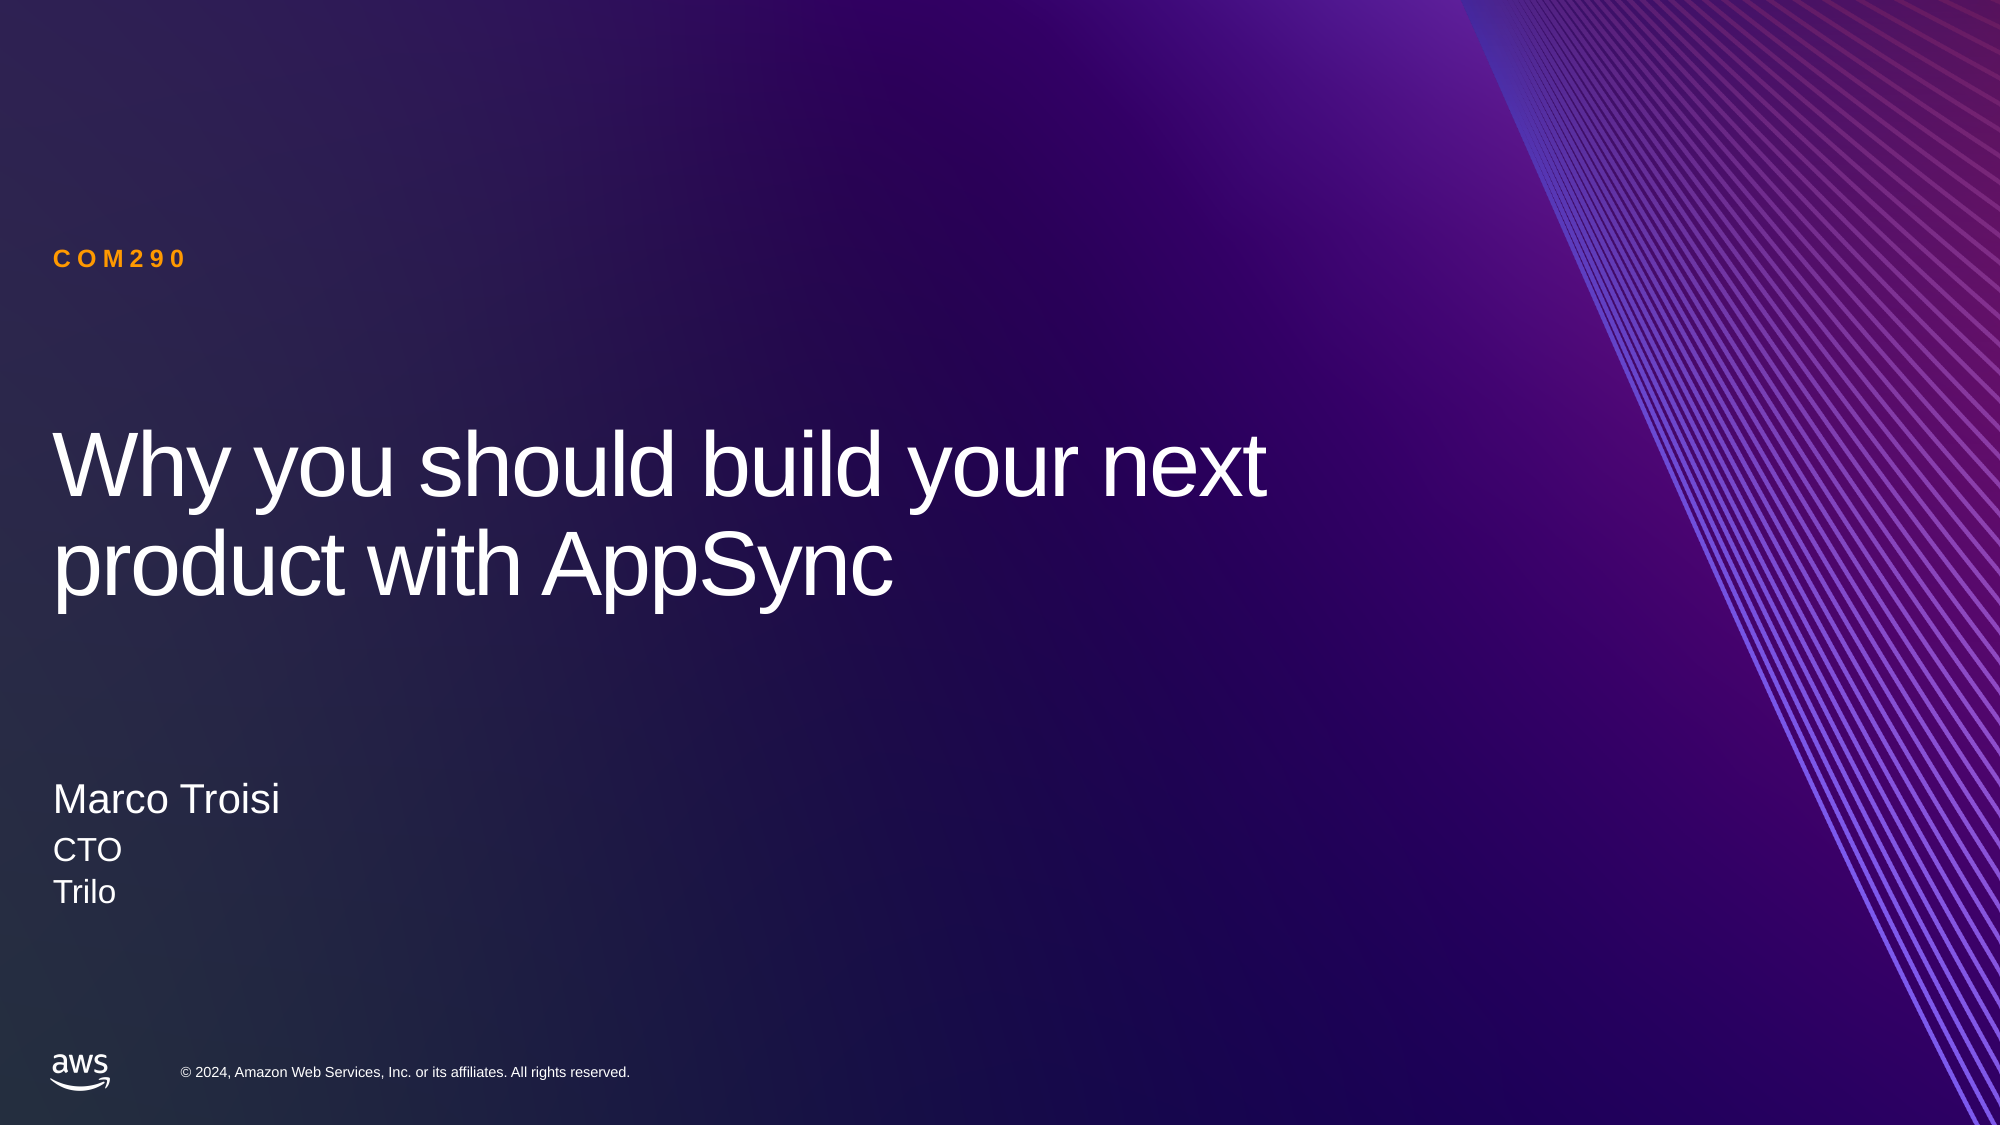

COM290
# Why you should build your next product with AppSync
Marco Troisi
CTO
Trilo